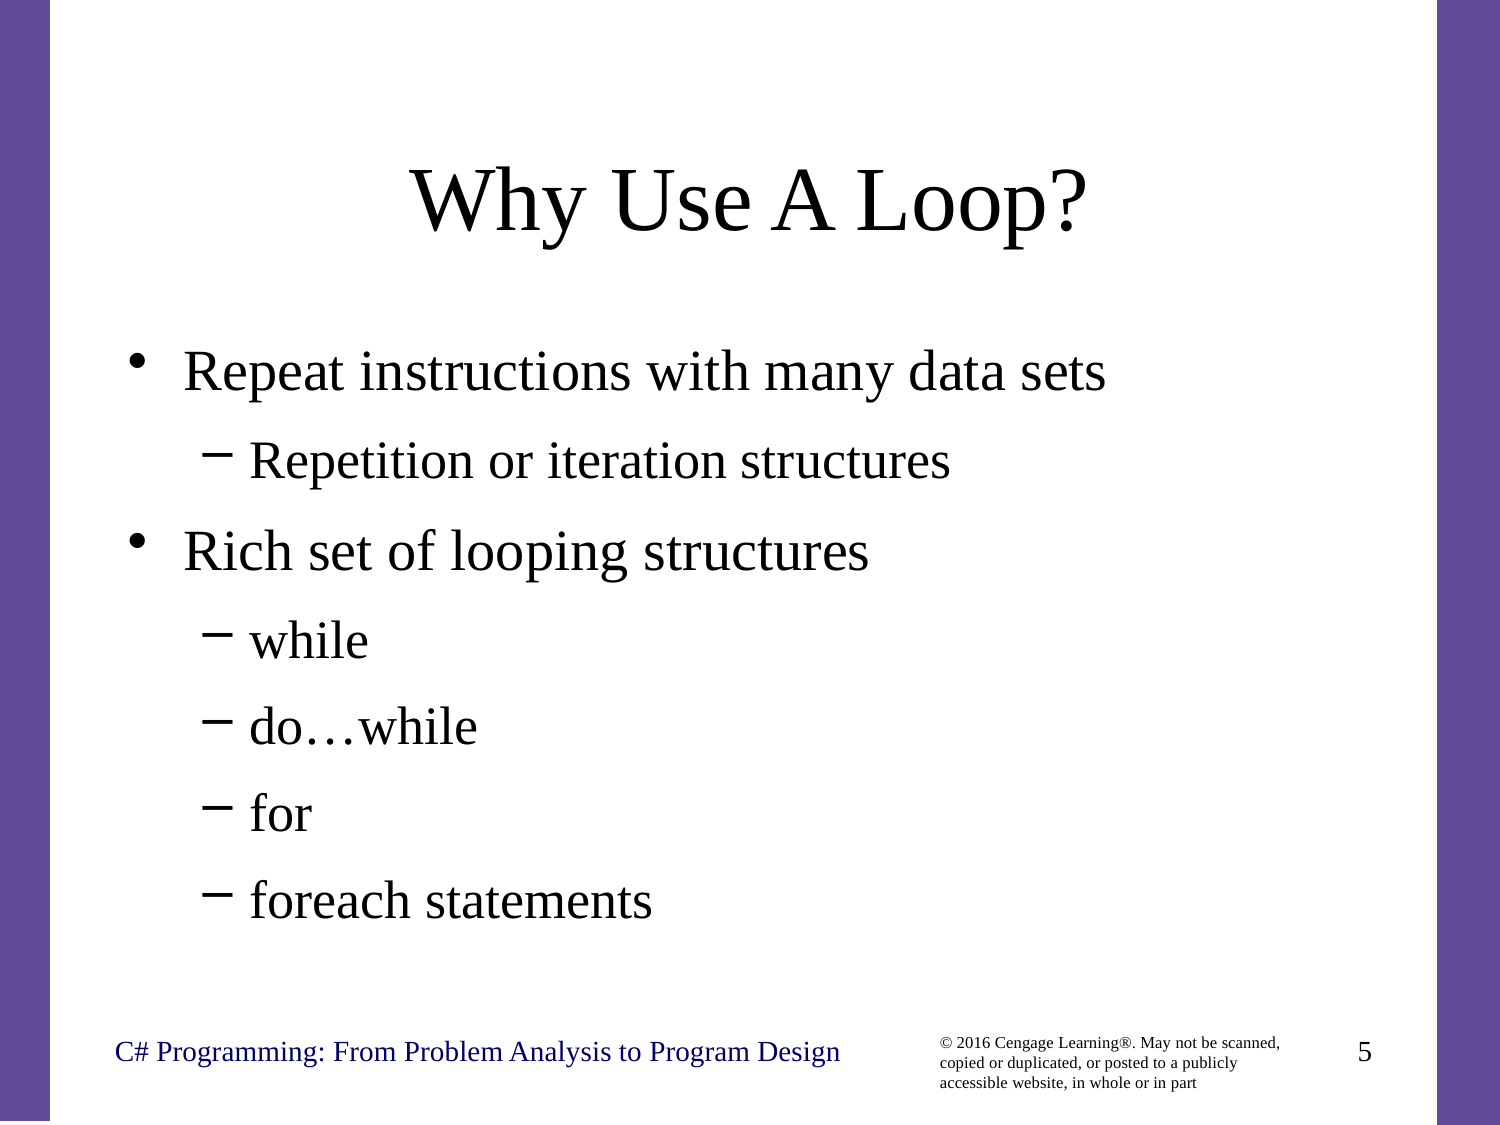

# Why Use A Loop?
Repeat instructions with many data sets
Repetition or iteration structures
Rich set of looping structures
while
do…while
for
foreach statements
C# Programming: From Problem Analysis to Program Design

5